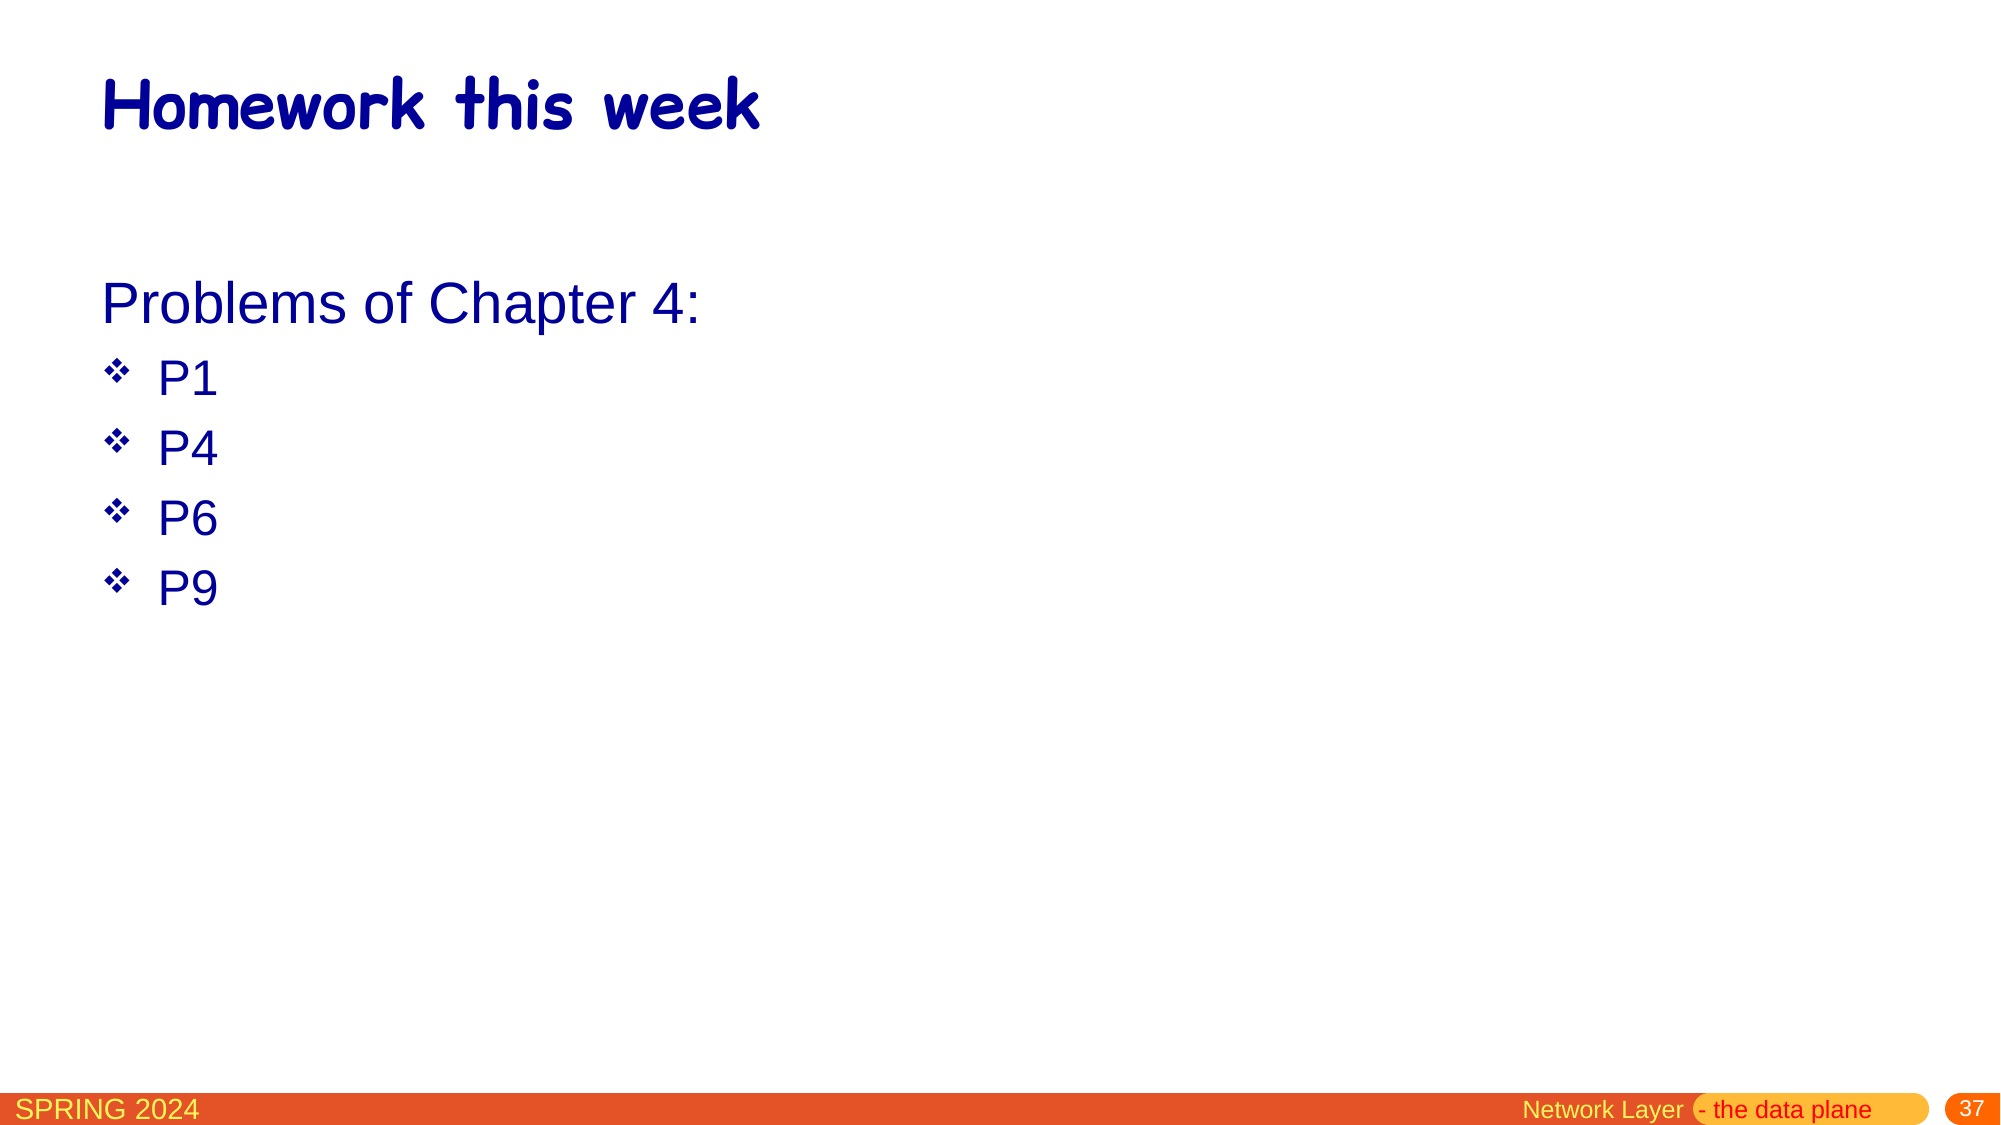

# Homework this week

Problems of Chapter 4:
P1
P4
P6
P9

Network Layer  - the data plane